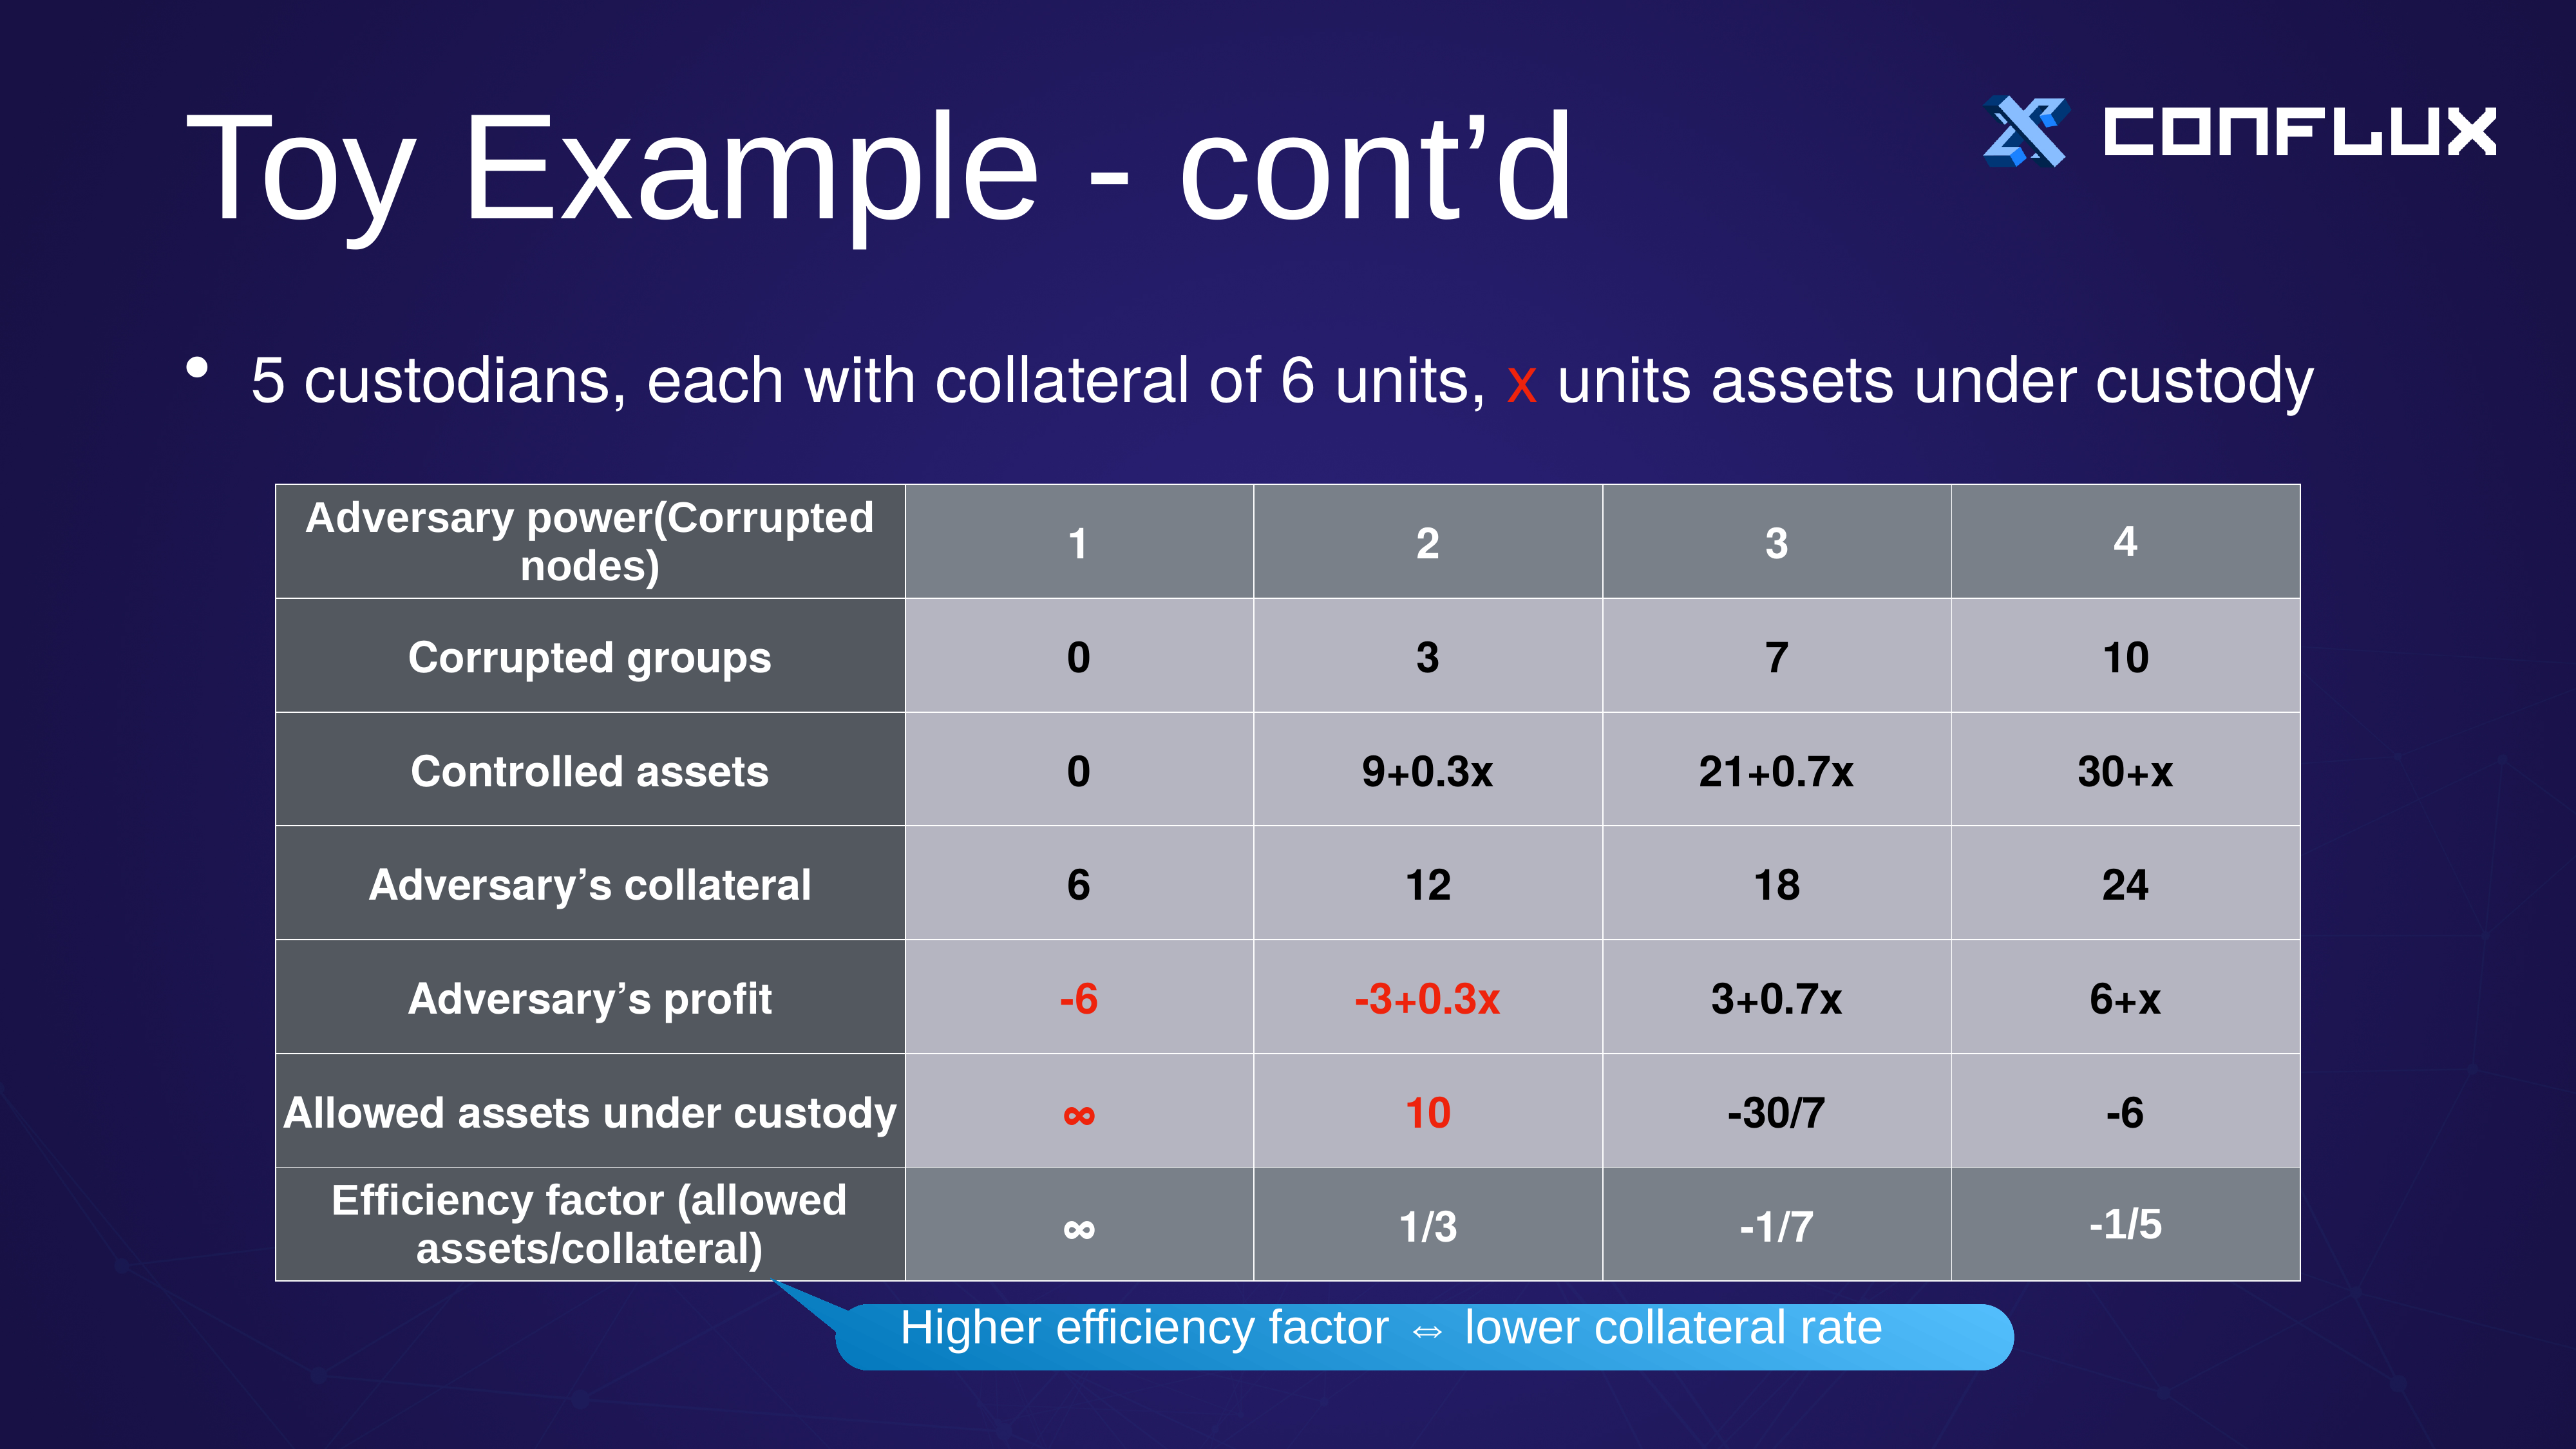

# Toy Example - cont’d
5 custodians, each with collateral of 6 units, x units assets under custody
| Adversary power (Corrupted nodes) | 1 | 2 | 3 | 4 |
| --- | --- | --- | --- | --- |
| Corrupted groups | 0 | 3 | 7 | 10 |
| Controlled assets | 0 | 9+0.3x | 21+0.7x | 30+x |
| Adversary’s collateral | 6 | 12 | 18 | 24 |
| Adversary’s profit | -6 | -3+0.3x | 3+0.7x | 6+x |
| Allowed assets under custody | ∞ | 10 | -30/7 | -6 |
| Efficiency factor  (allowed assets/collateral) | ∞ | 1/3 | -1/7 | -1/5 |
Higher efficiency factor ⇔ lower collateral rate